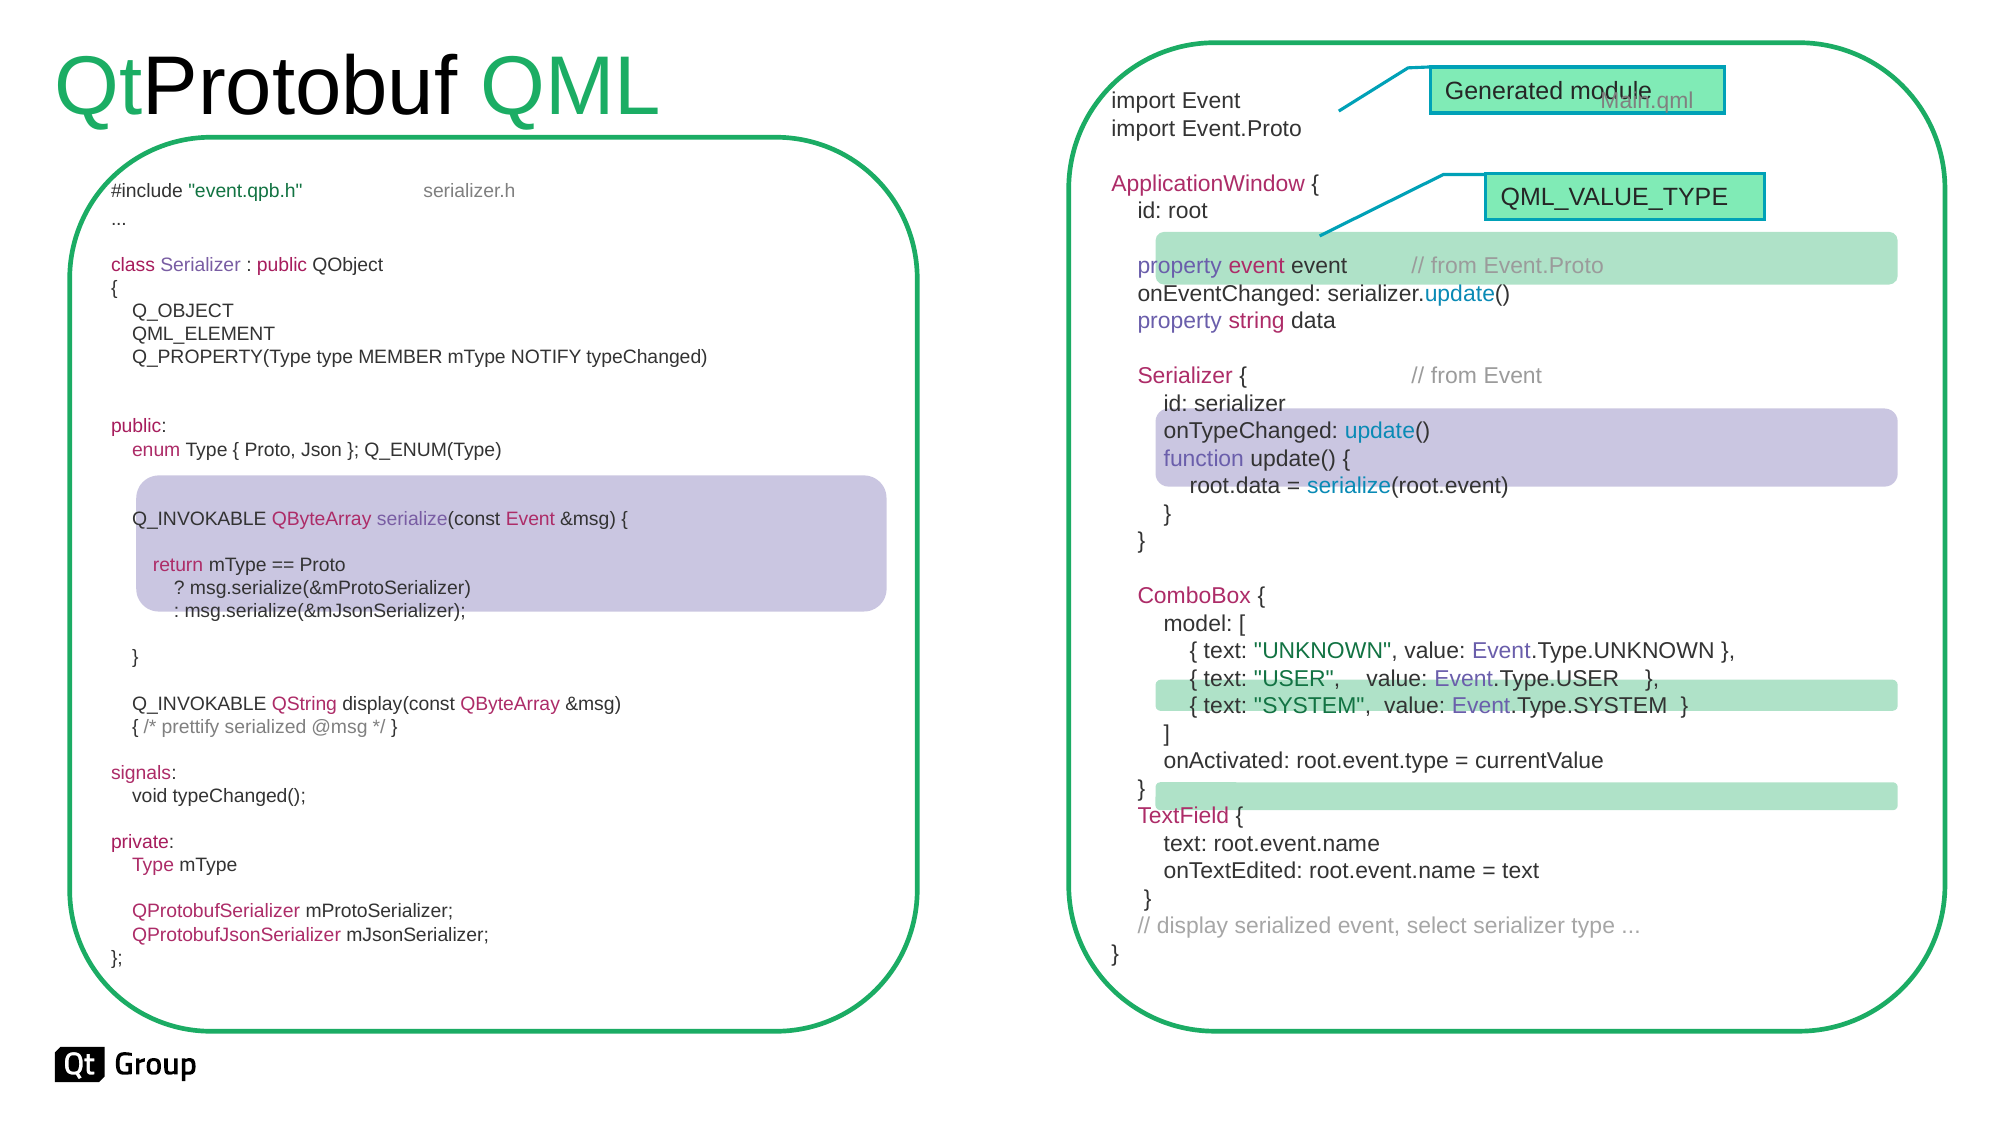

import Event			      Main.qml
import Event.Proto

ApplicationWindow {
    id: root

    property event event	// from Event.Proto
    onEventChanged: serializer.update()
    property string data

    Serializer { 		// from Event
        id: serializer
        onTypeChanged: update()
        function update() {
            root.data = serialize(root.event)
        }
    }

    ComboBox {
        model: [
            { text: "UNKNOWN", value: Event.Type.UNKNOWN },
            { text: "USER",    value: Event.Type.USER    },
            { text: "SYSTEM",  value: Event.Type.SYSTEM  }
        ]
        onActivated: root.event.type = currentValue
    }
    TextField {
        text: root.event.name
        onTextEdited: root.event.name = text
     }
    // display serialized event, select serializer type ...
}
# QtProtobuf QML

Generated module
#include "event.qpb.h"                       serializer.h
...

class Serializer : public QObject
{
    Q_OBJECT
    QML_ELEMENT
    Q_PROPERTY(Type type MEMBER mType NOTIFY typeChanged)

public:
    enum Type { Proto, Json }; Q_ENUM(Type)

    Q_INVOKABLE QByteArray serialize(const Event &msg) {
        return mType == Proto
            ? msg.serialize(&mProtoSerializer)
            : msg.serialize(&mJsonSerializer);
    }

    Q_INVOKABLE QString display(const QByteArray &msg)
    { /* prettify serialized @msg */ }

signals:
    void typeChanged();

private:
    Type mType
    QProtobufSerializer mProtoSerializer;
    QProtobufJsonSerializer mJsonSerializer;
};
QML_VALUE_TYPE

12